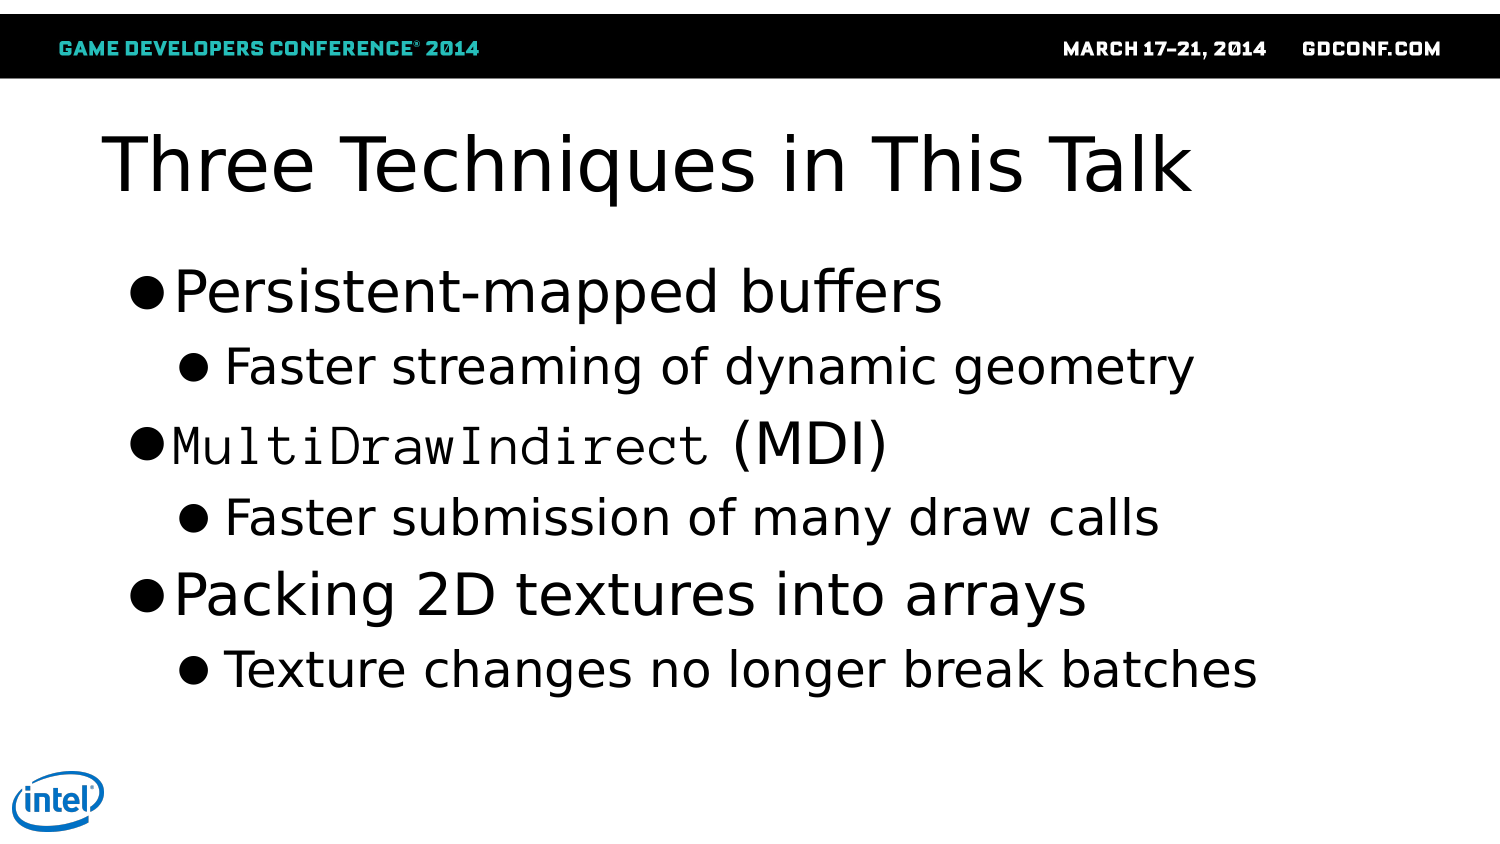

# Three Techniques in This Talk
Persistent-mapped buffers
Faster streaming of dynamic geometry
MultiDrawIndirect (MDI)
Faster submission of many draw calls
Packing 2D textures into arrays
Texture changes no longer break batches